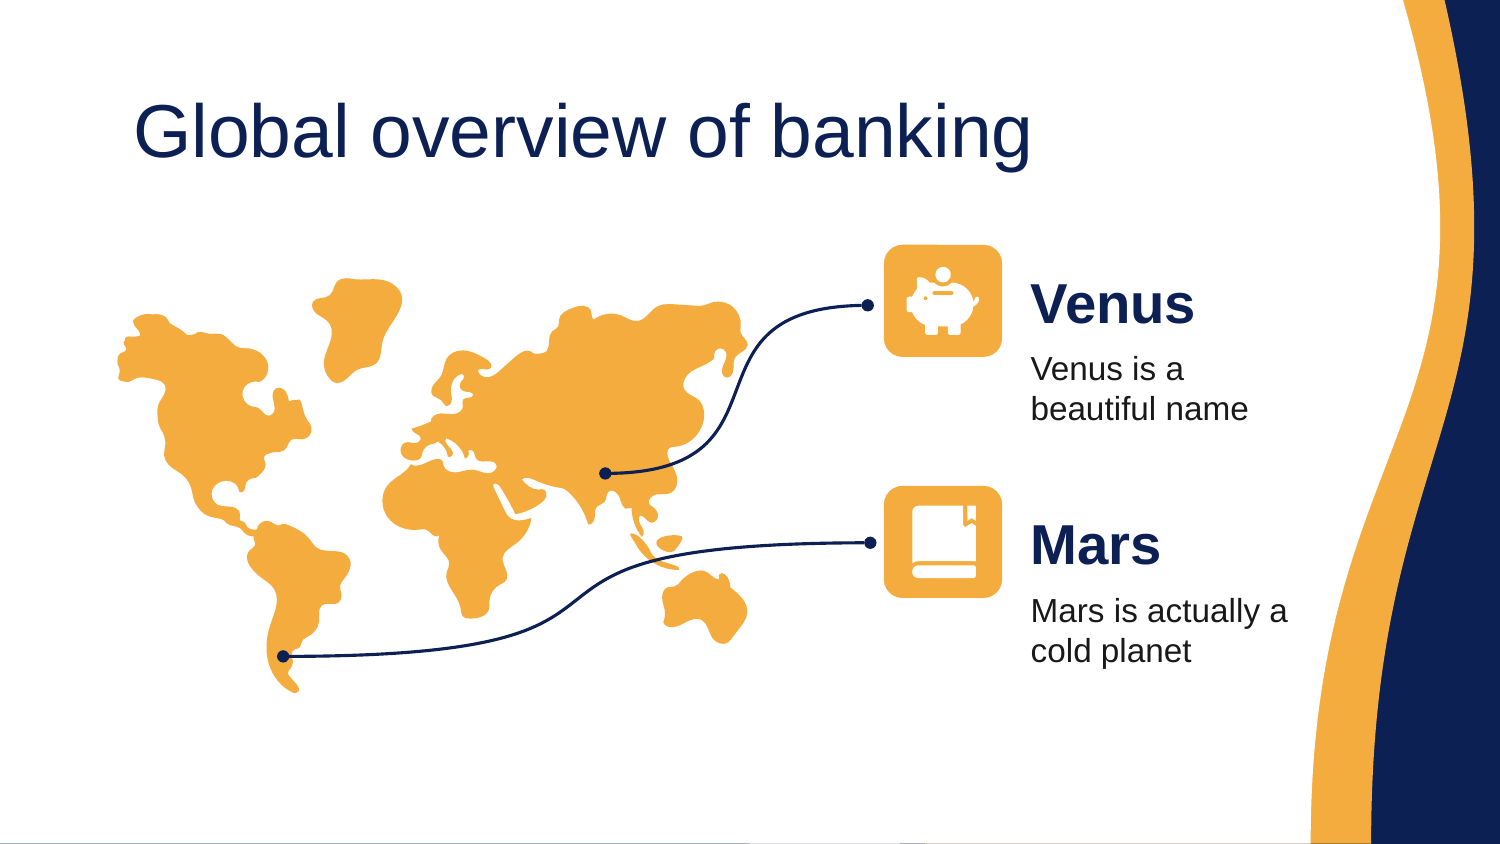

# Global overview of banking

Venus

Venus is a beautiful name

Mars

Mars is actually a cold planet